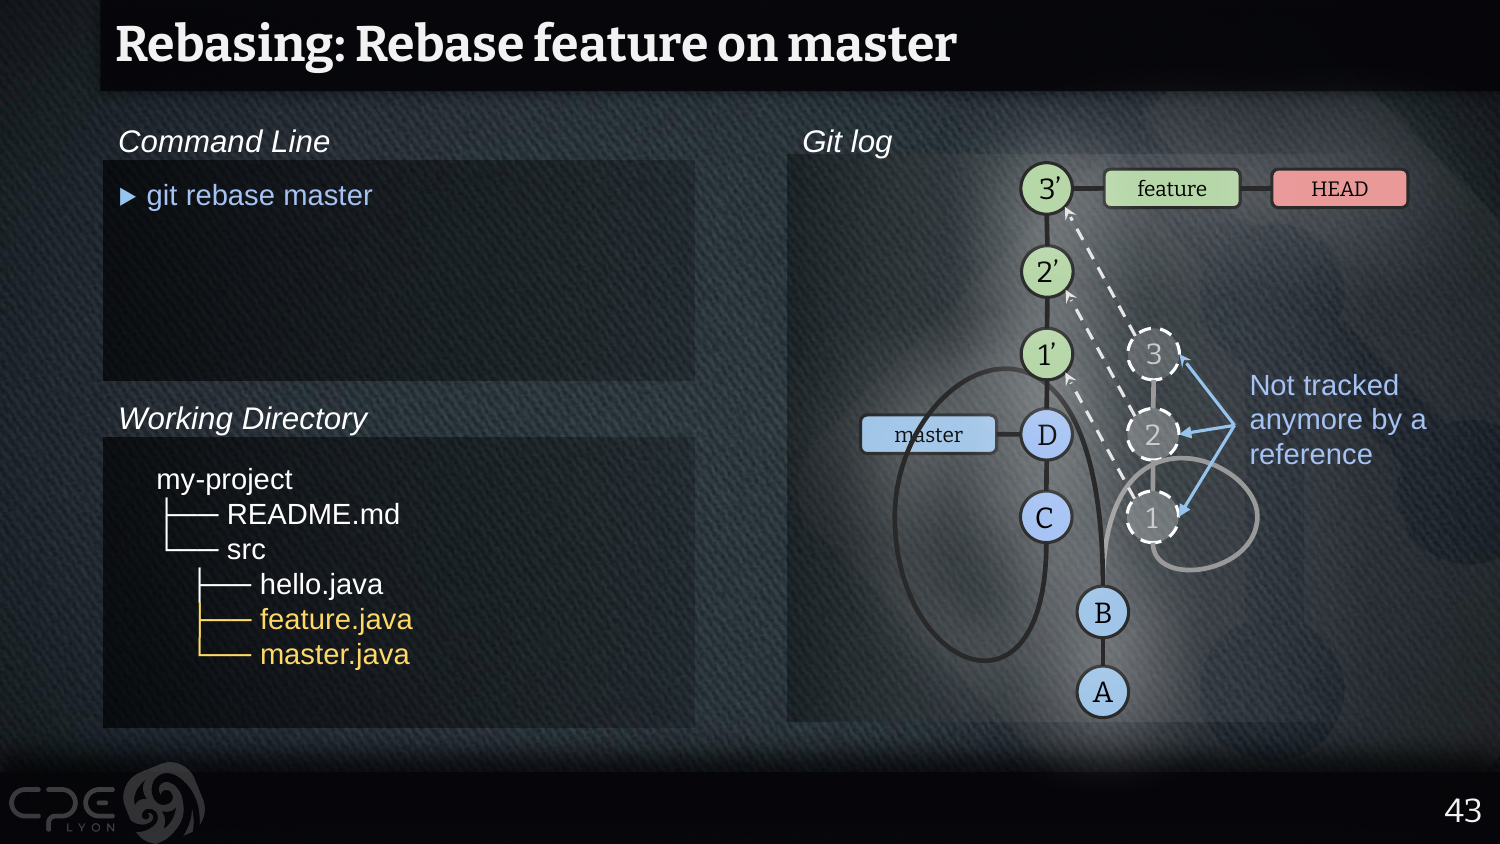

# Rebasing: Rebase feature on master
Command Line
Git log

⯈ git rebase master

3’
feature
HEAD

2’

3
1’
Not tracked anymore by a reference
Working Directory

D
2
master

my-project
├── README.md
└── src
    ├── hello.java
    ├── feature.java
    └── master.java

C
1

B

A